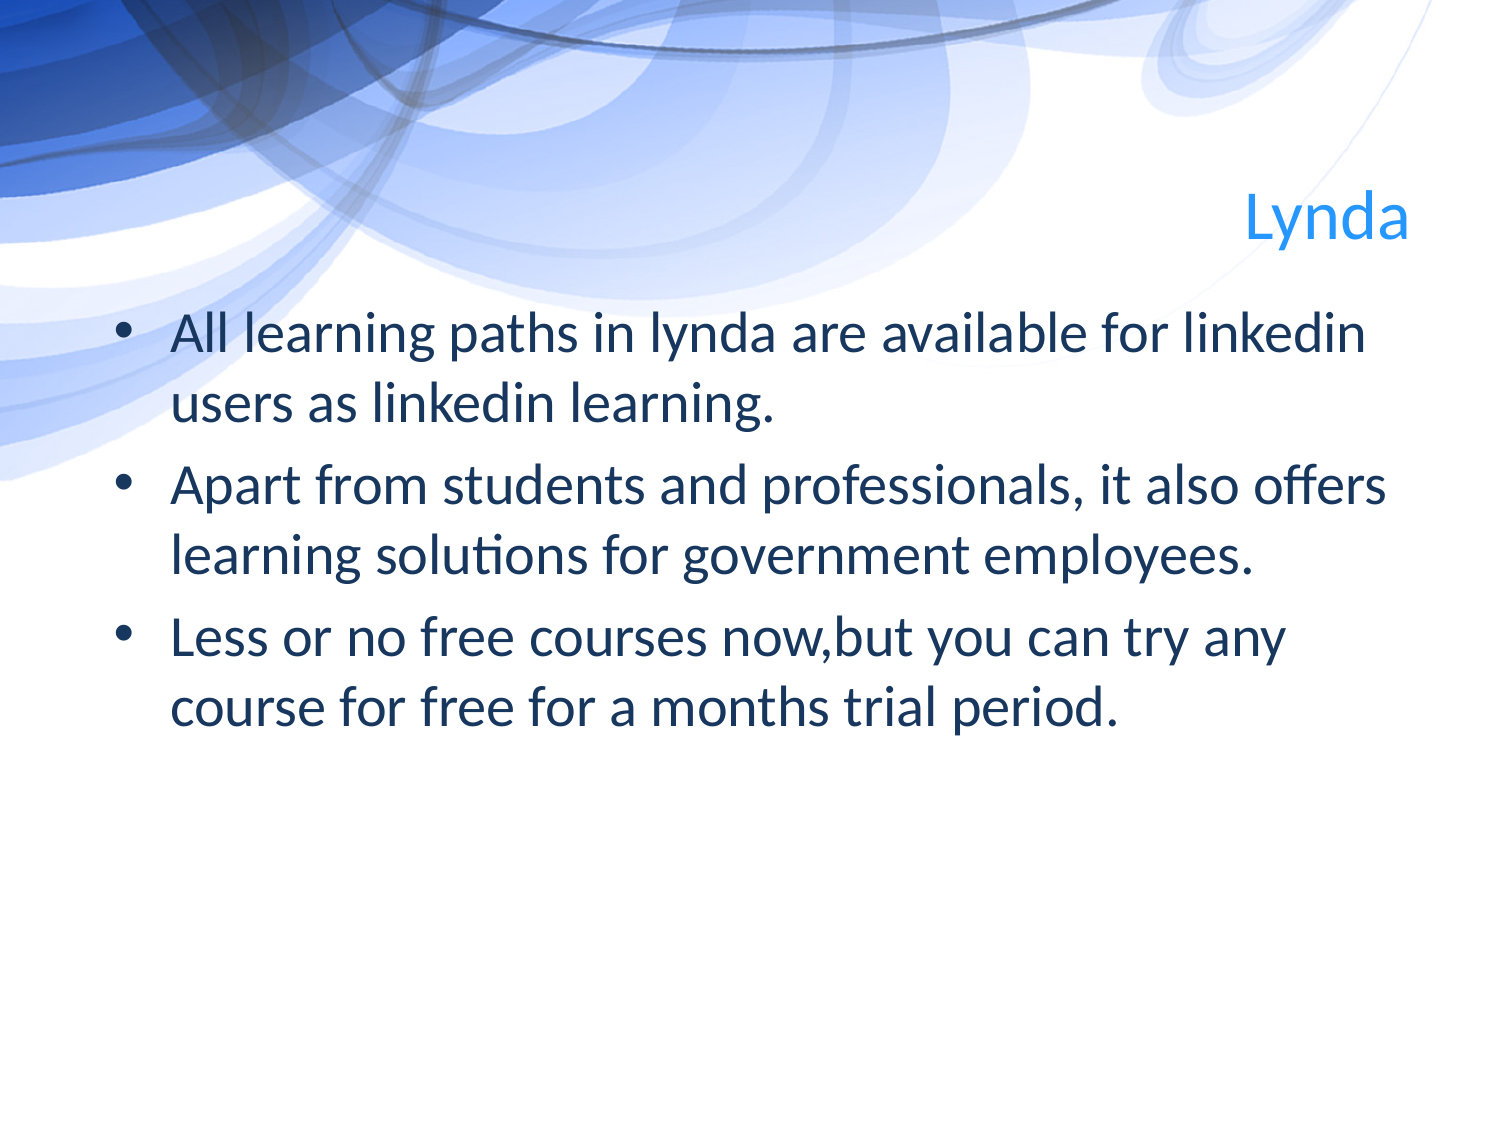

# Lynda
All learning paths in lynda are available for linkedin users as linkedin learning.
Apart from students and professionals, it also offers  learning solutions for government employees.
Less or no free courses now,but you can try any course for free for a months trial period.